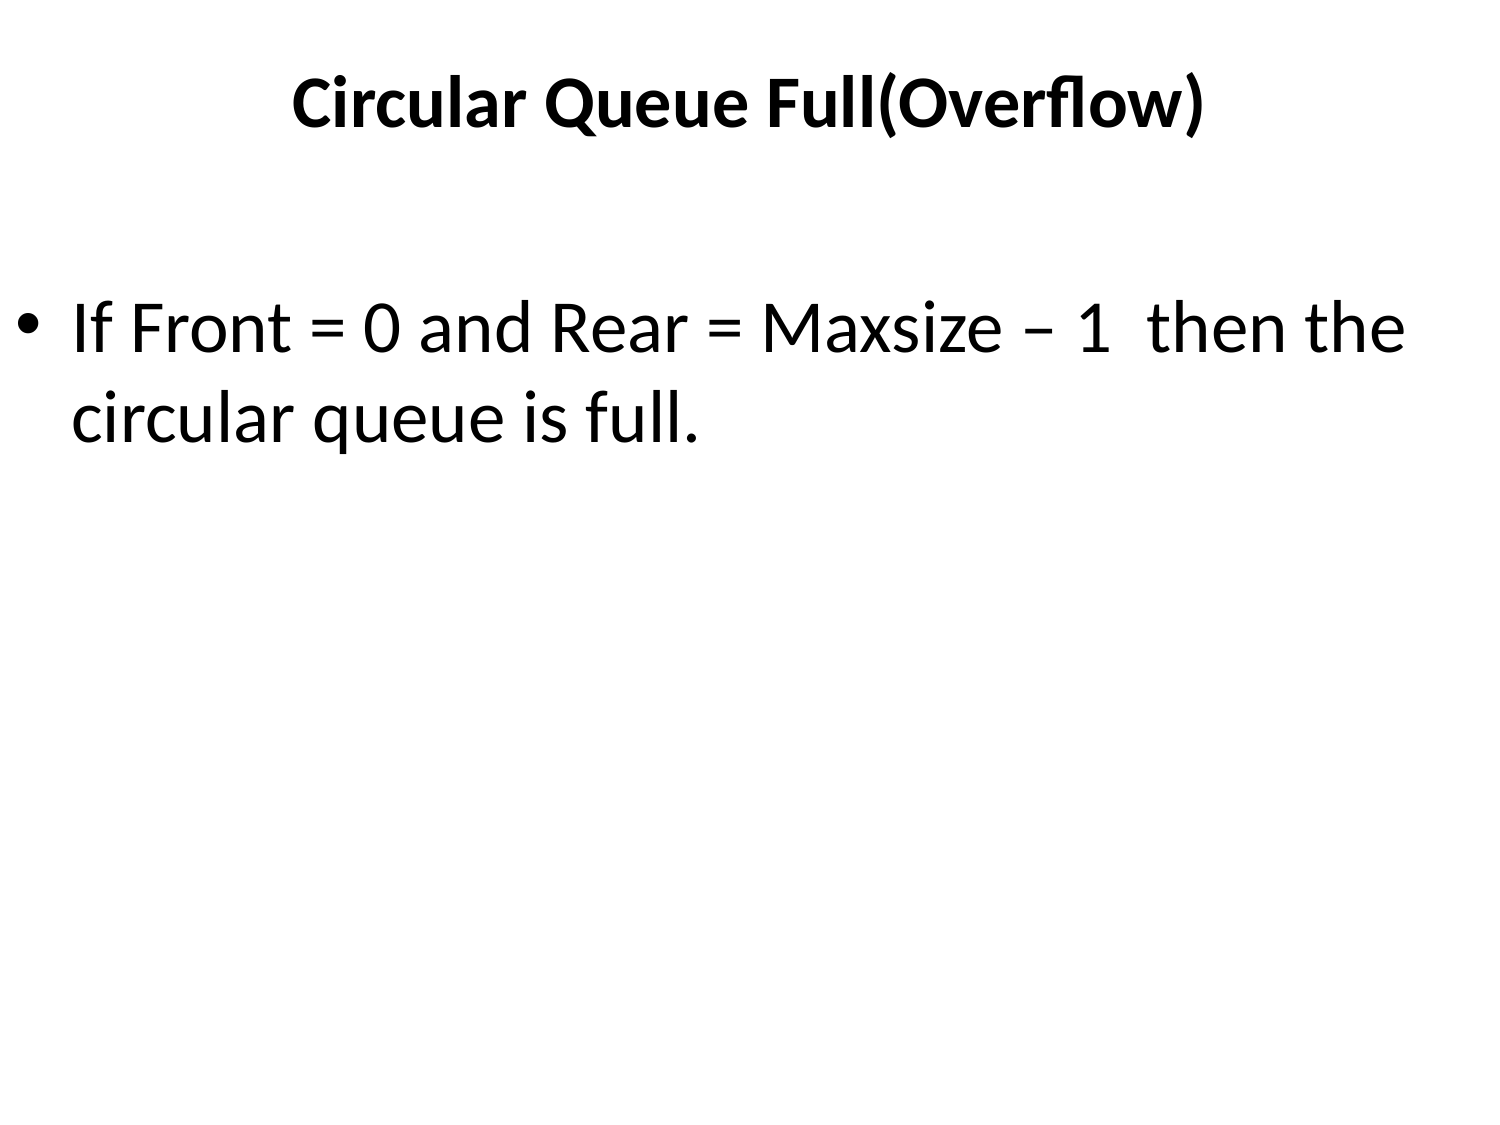

# Circular Queue Full(Overflow)

If Front = 0 and Rear = Maxsize – 1  then the circular queue is full.